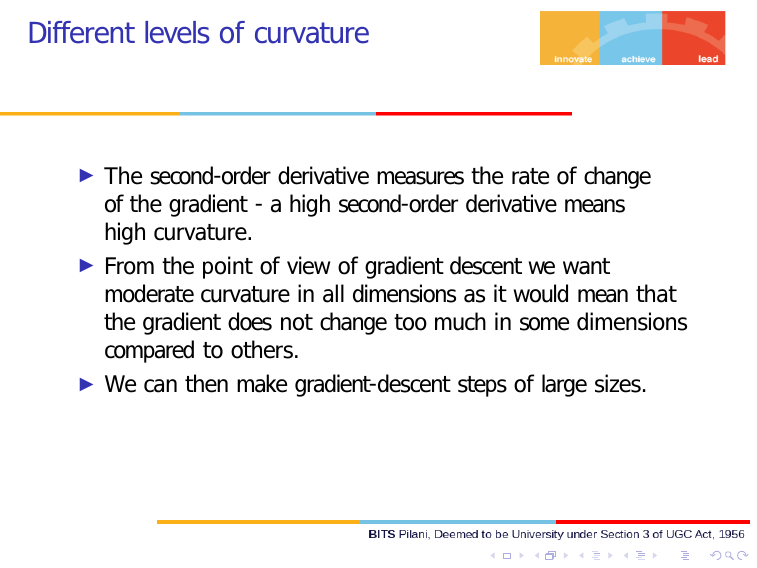

# Different levels of curvature
The second-order derivative measures the rate of change of the gradient - a high second-order derivative means high curvature.
From the point of view of gradient descent we want moderate curvature in all dimensions as it would mean that the gradient does not change too much in some dimensions compared to others.
We can then make gradient-descent steps of large sizes.